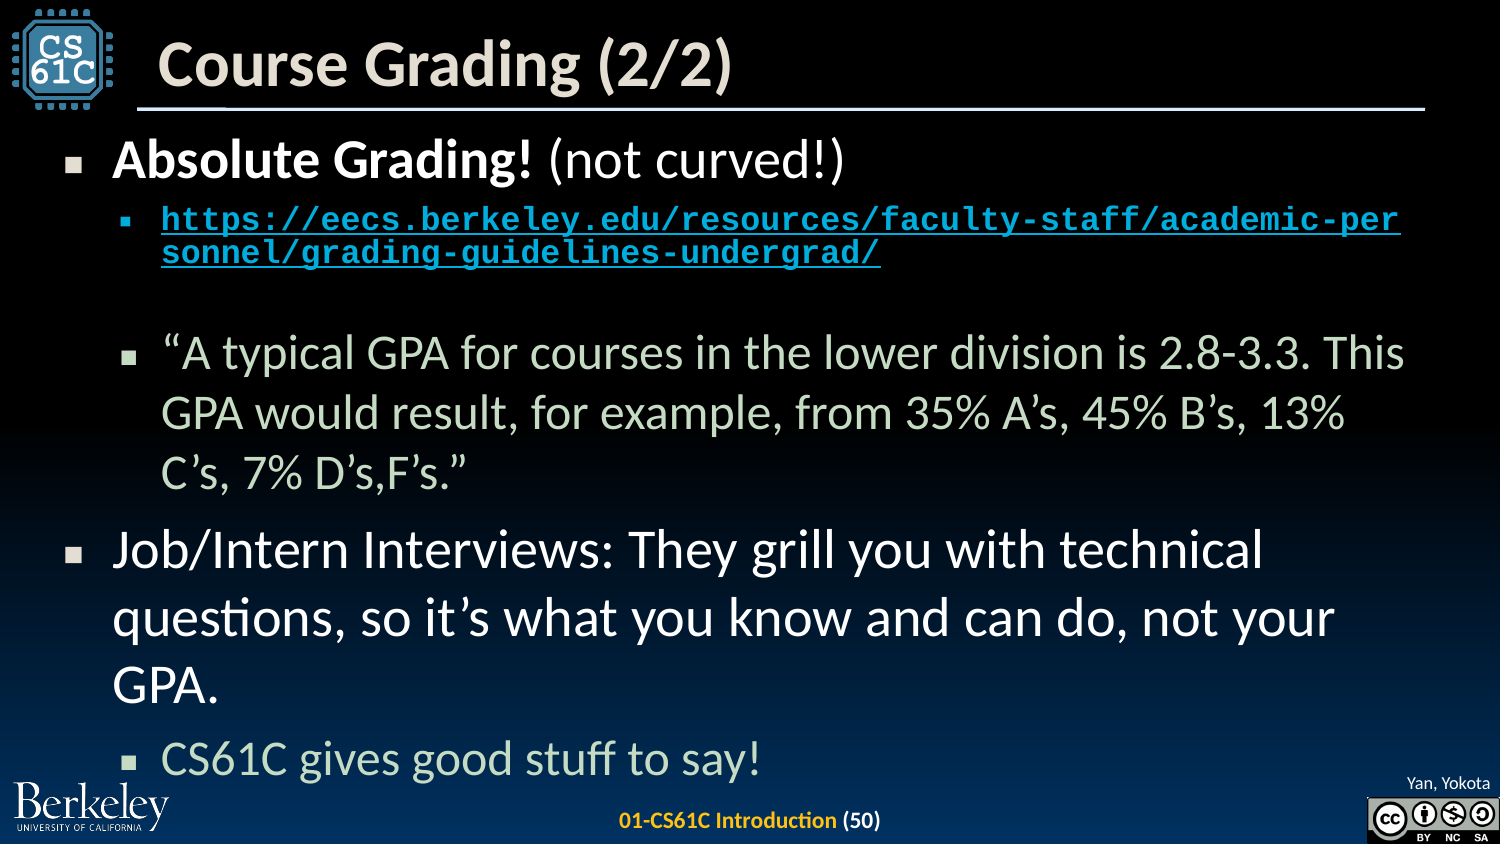

# Course Grading (2/2)
Absolute Grading! (not curved!)
https://eecs.berkeley.edu/resources/faculty-staff/academic-personnel/grading-guidelines-undergrad/
“A typical GPA for courses in the lower division is 2.8-3.3. This GPA would result, for example, from 35% A’s, 45% B’s, 13% C’s, 7% D’s,F’s.”
Job/Intern Interviews: They grill you with technical questions, so it’s what you know and can do, not your GPA.
CS61C gives good stuff to say!